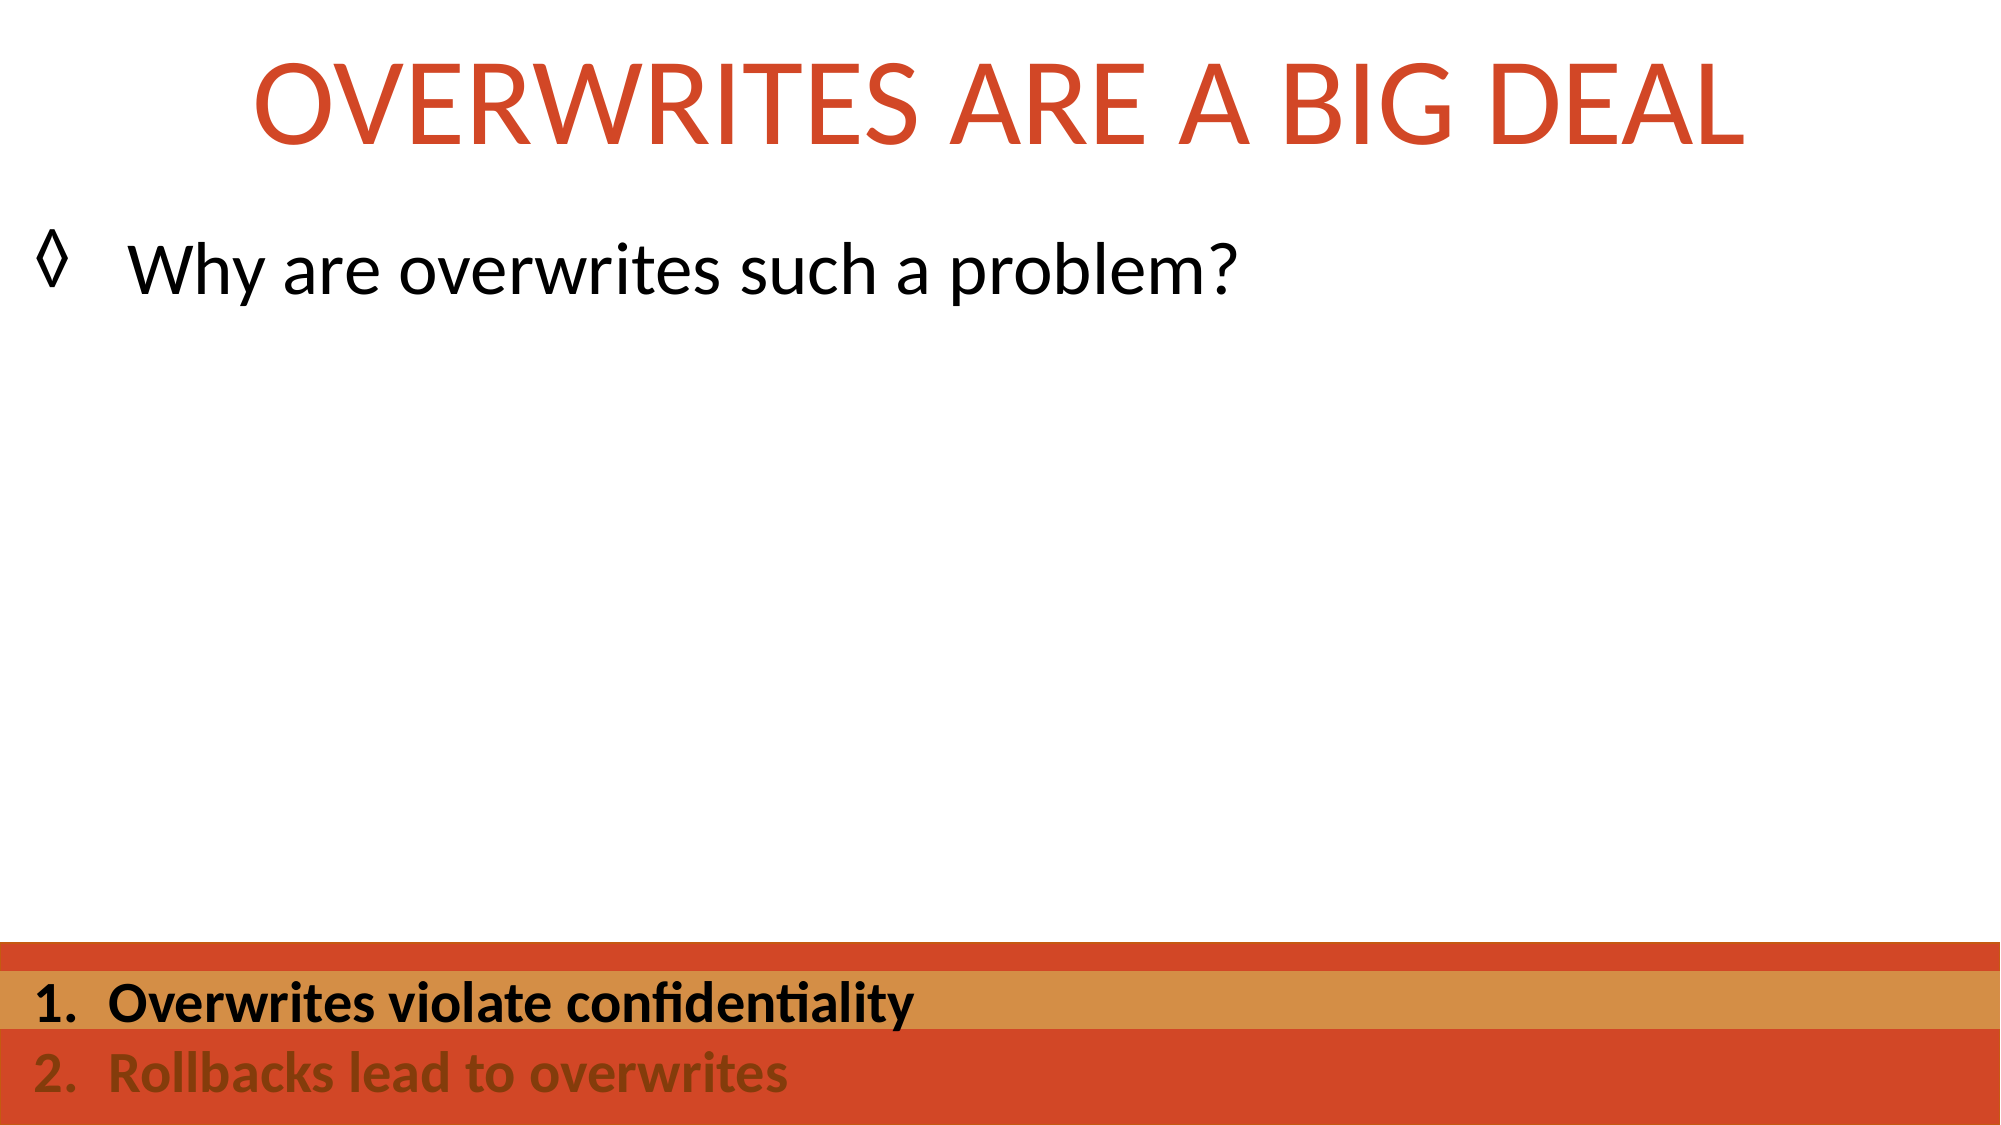

Overwrites Are a Big Deal
Why are overwrites such a problem?

Overwrites violate confidentiality
Rollbacks lead to overwrites